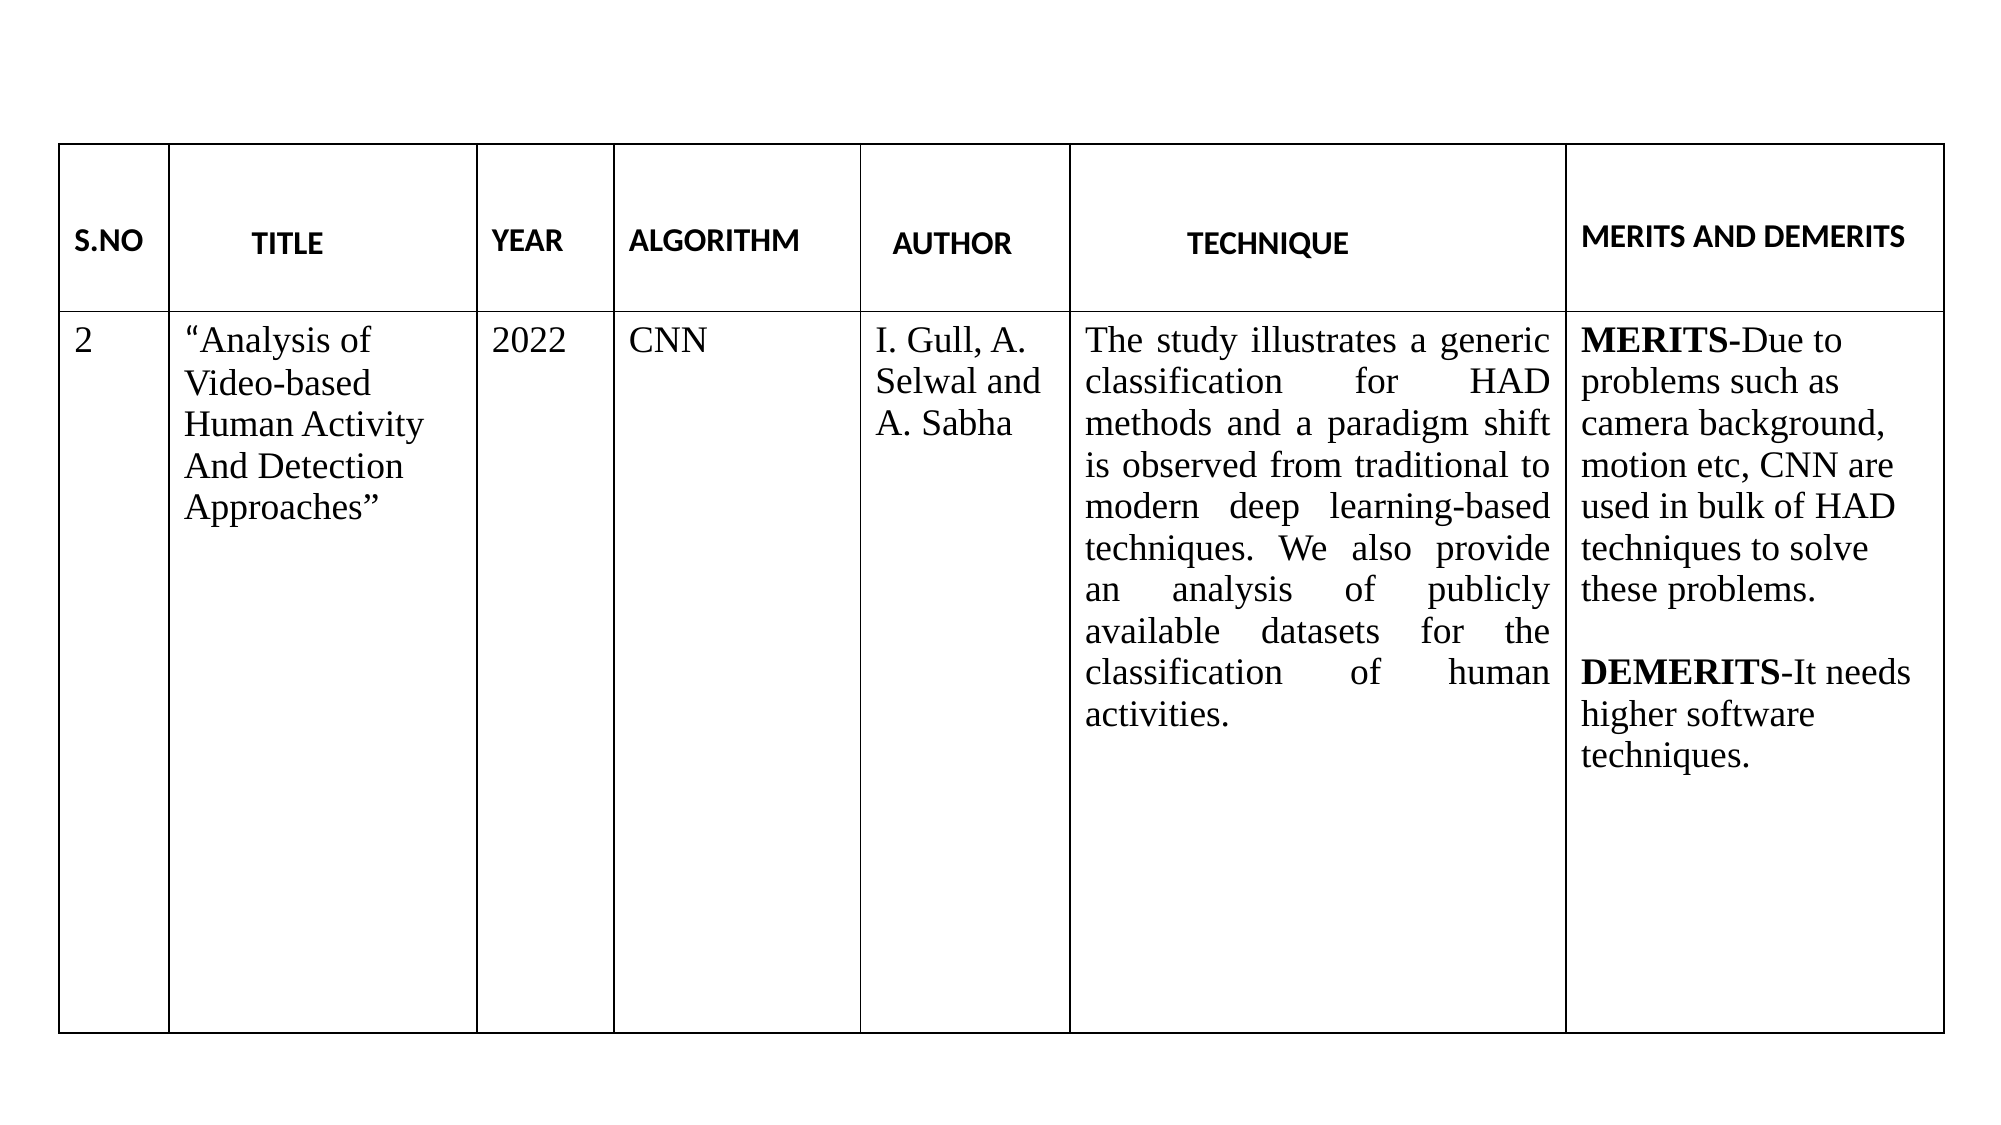

| S.NO | TITLE | YEAR | ALGORITHM | AUTHOR | TECHNIQUE | MERITS AND DEMERITS |
| --- | --- | --- | --- | --- | --- | --- |
| 2 | “Analysis of Video-based Human Activity And Detection Approaches” | 2022 | CNN | I. Gull, A. Selwal and A. Sabha | The study illustrates a generic classification for HAD methods and a paradigm shift is observed from traditional to modern deep learning-based techniques. We also provide an analysis of publicly available datasets for the classification of human activities. | MERITS-Due to problems such as camera background, motion etc, CNN are used in bulk of HAD techniques to solve these problems. DEMERITS-It needs higher software techniques. |